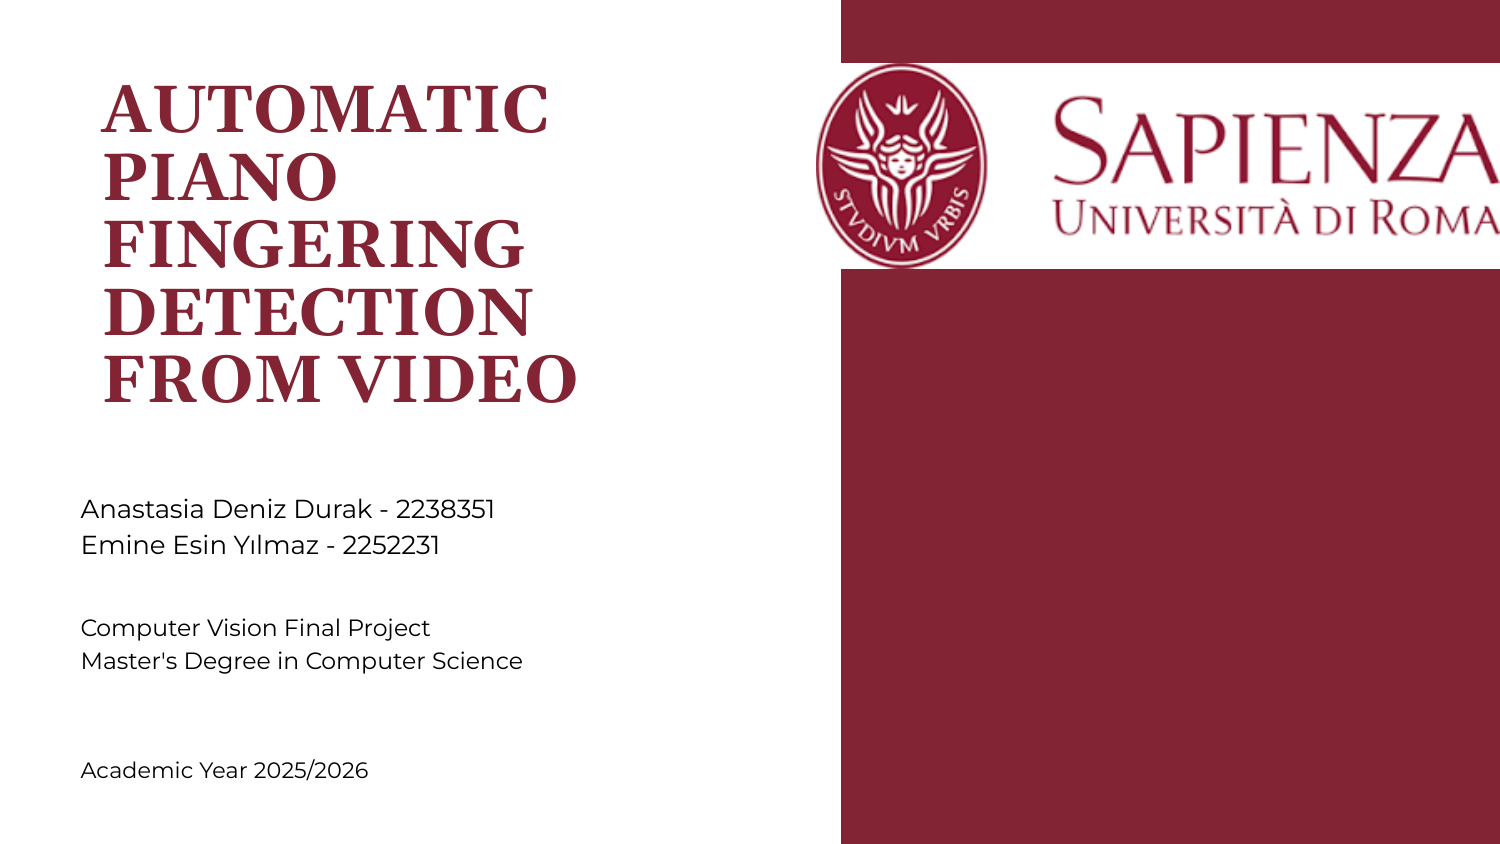

AUTOMATIC PIANO FINGERING DETECTION FROM VIDEO
Anastasia Deniz Durak - 2238351
Emine Esin Yılmaz - 2252231
Computer Vision Final Project
Master's Degree in Computer Science
Academic Year 2025/2026